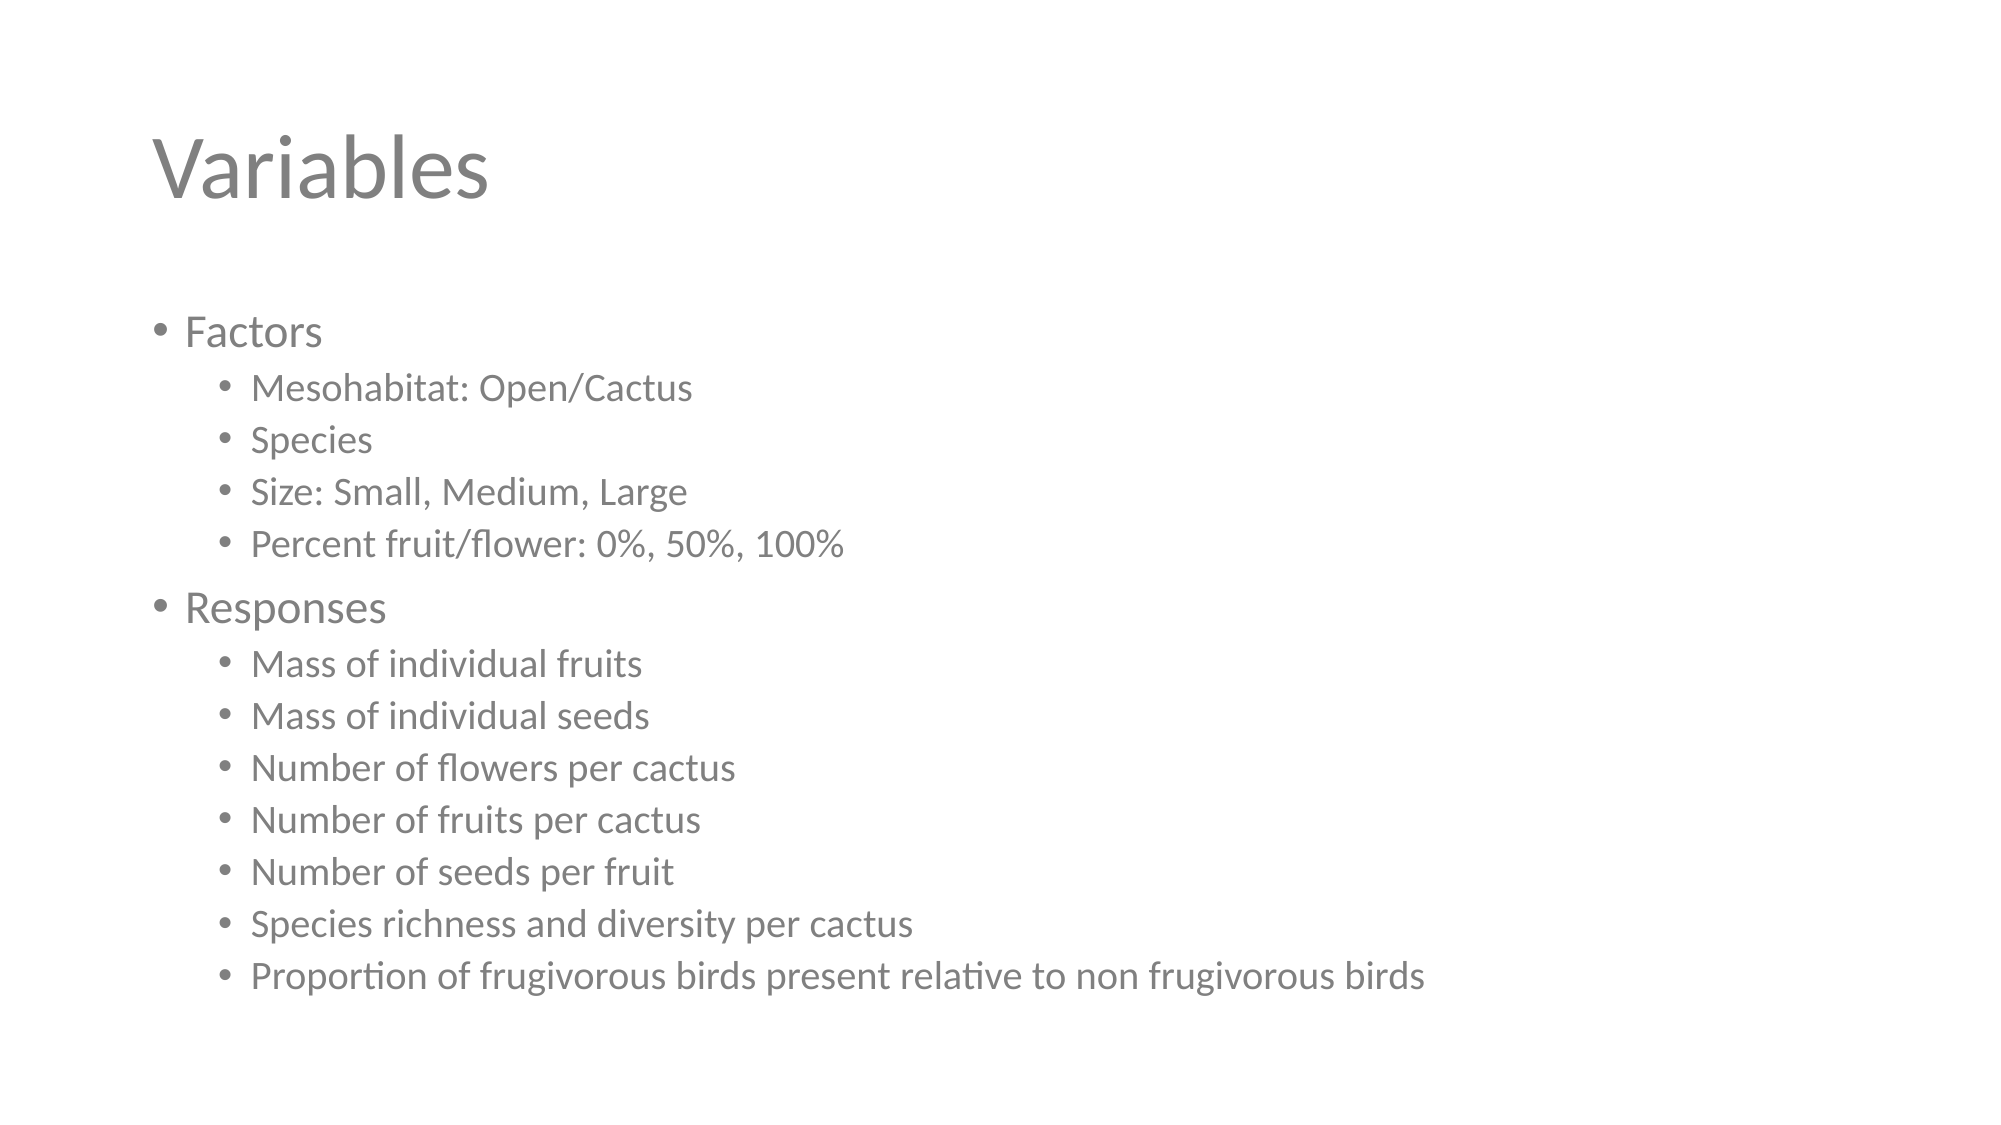

# Variables
Factors
Mesohabitat: Open/Cactus
Species
Size: Small, Medium, Large
Percent fruit/flower: 0%, 50%, 100%
Responses
Mass of individual fruits
Mass of individual seeds
Number of flowers per cactus
Number of fruits per cactus
Number of seeds per fruit
Species richness and diversity per cactus
Proportion of frugivorous birds present relative to non frugivorous birds